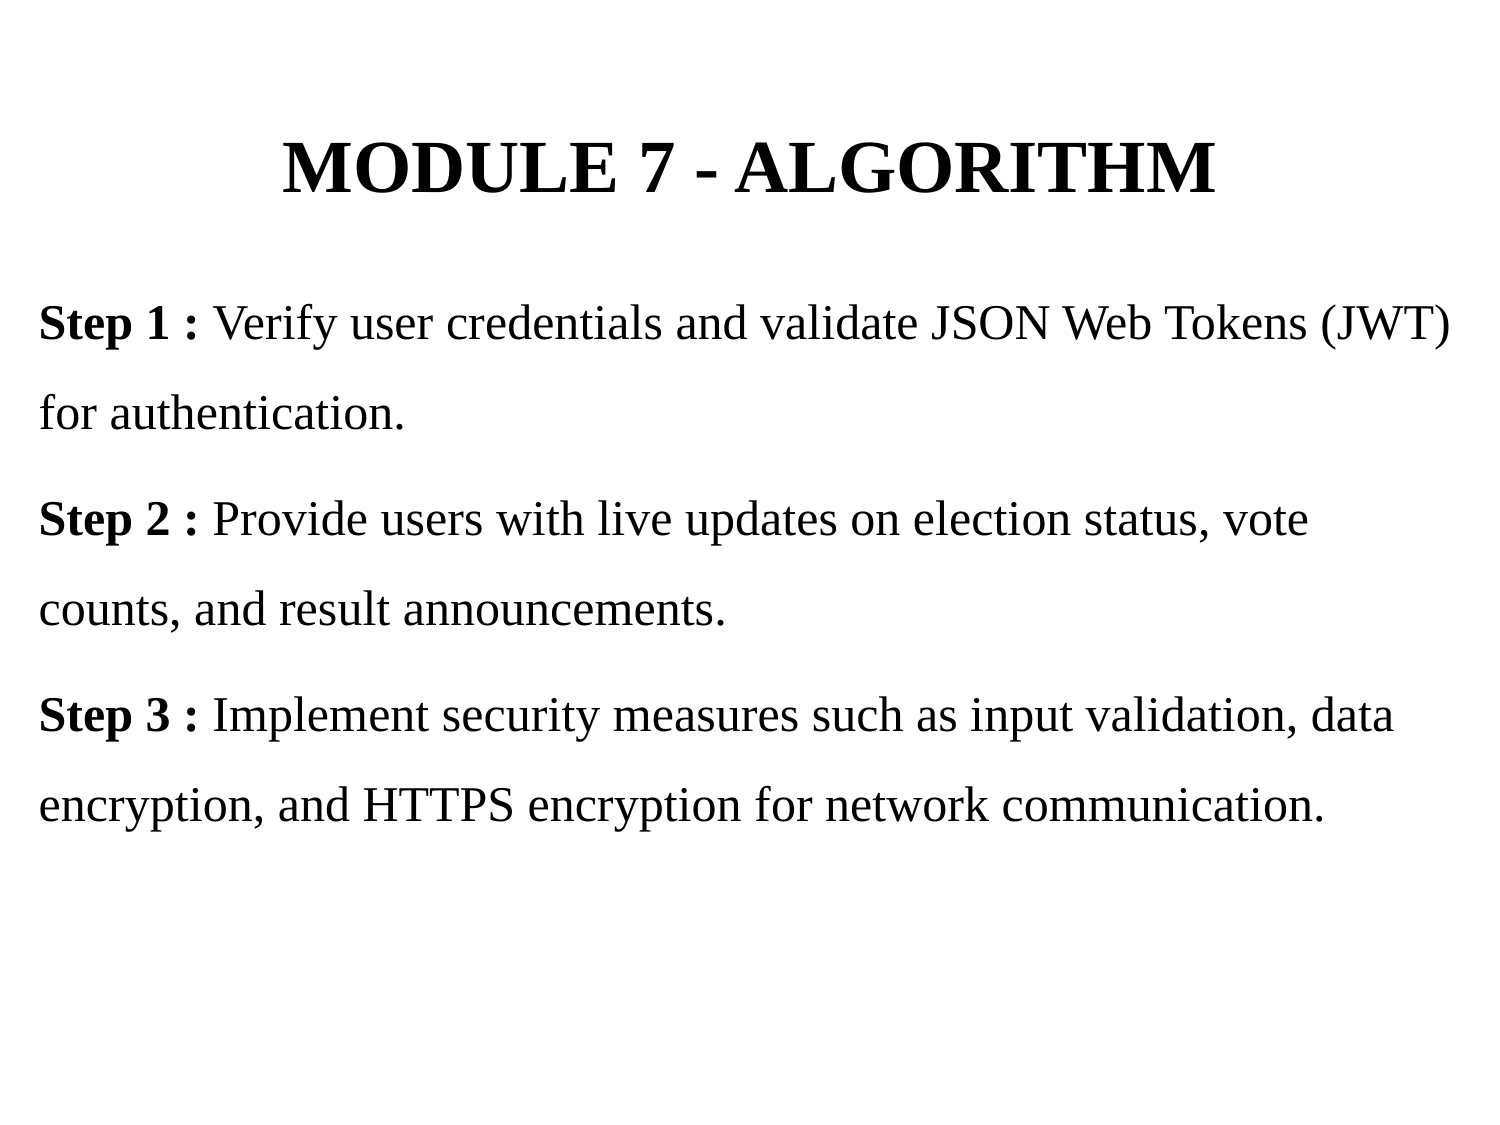

# MODULE 7 - ALGORITHM
Step 1 : Verify user credentials and validate JSON Web Tokens (JWT) for authentication.
Step 2 : Provide users with live updates on election status, vote counts, and result announcements.
Step 3 : Implement security measures such as input validation, data encryption, and HTTPS encryption for network communication.